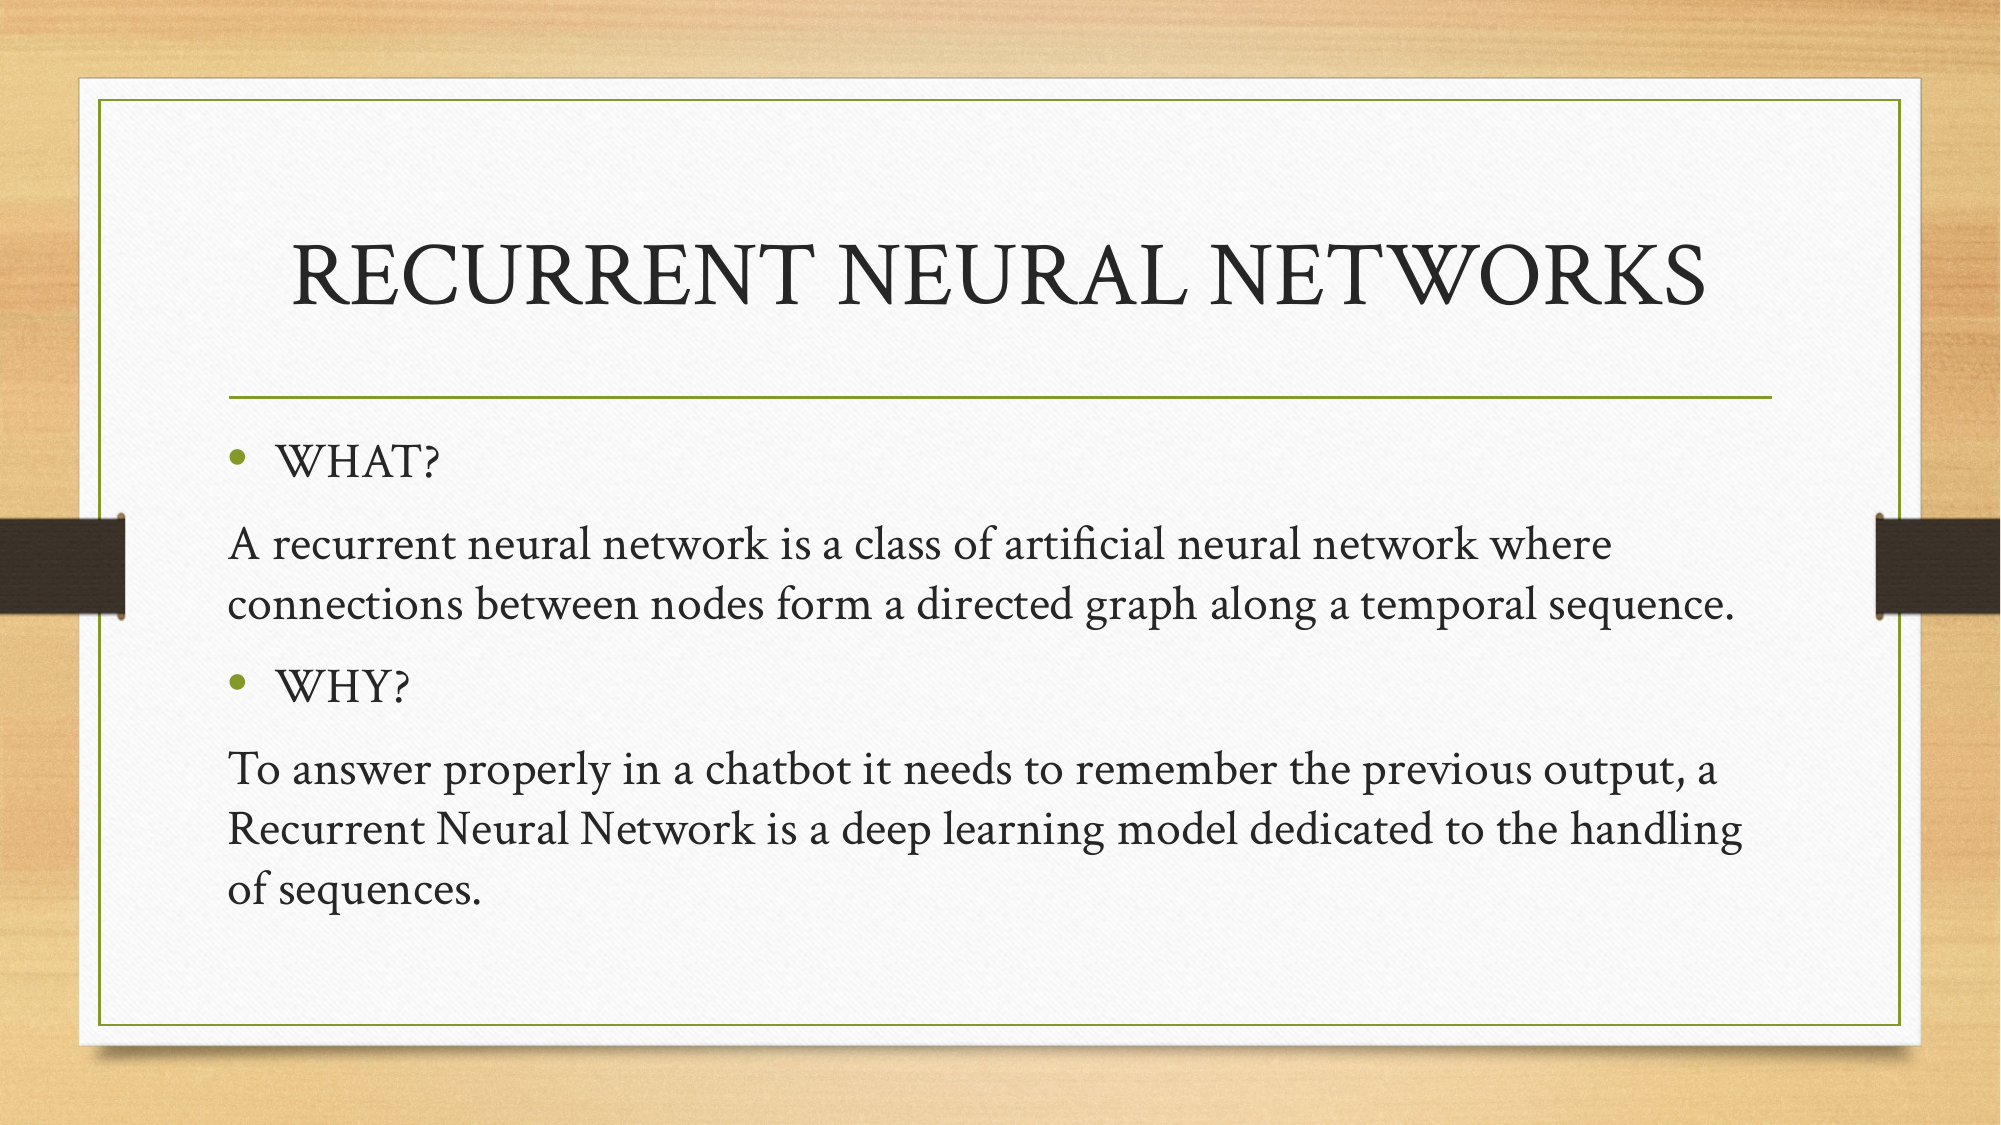

# RECURRENT NEURAL NETWORKS
WHAT?
A recurrent neural network is a class of artificial neural network where connections between nodes form a directed graph along a temporal sequence.
WHY?
To answer properly in a chatbot it needs to remember the previous output, a Recurrent Neural Network is a deep learning model dedicated to the handling of sequences.